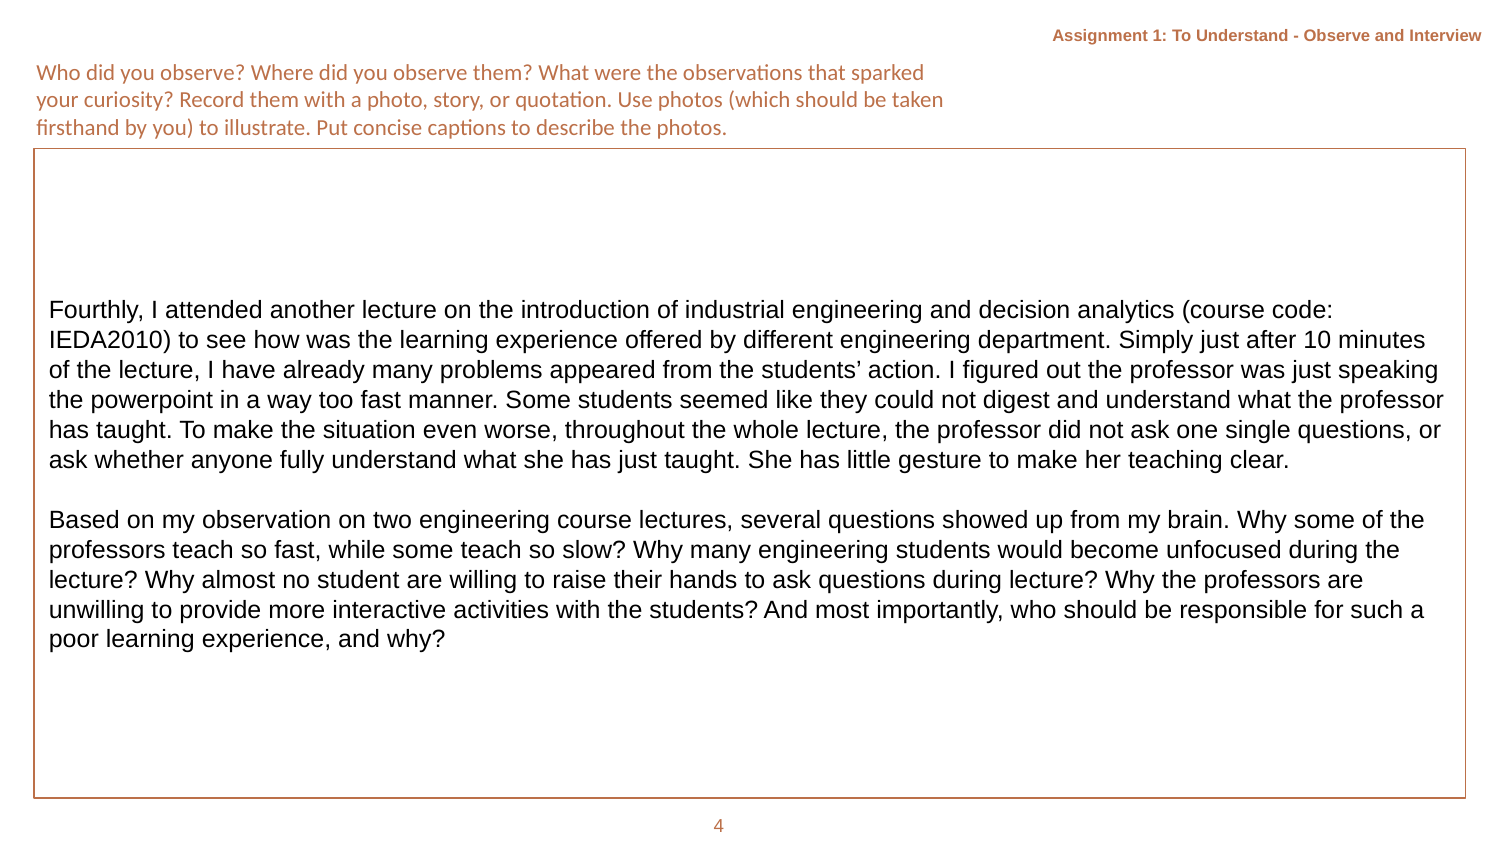

Assignment 1: To Understand - Observe and Interview

Who did you observe? Where did you observe them? What were the observations that sparked your curiosity? Record them with a photo, story, or quotation. Use photos (which should be taken firsthand by you) to illustrate. Put concise captions to describe the photos.
Fourthly, I attended another lecture on the introduction of industrial engineering and decision analytics (course code: IEDA2010) to see how was the learning experience offered by different engineering department. Simply just after 10 minutes of the lecture, I have already many problems appeared from the students’ action. I figured out the professor was just speaking the powerpoint in a way too fast manner. Some students seemed like they could not digest and understand what the professor has taught. To make the situation even worse, throughout the whole lecture, the professor did not ask one single questions, or ask whether anyone fully understand what she has just taught. She has little gesture to make her teaching clear.

Based on my observation on two engineering course lectures, several questions showed up from my brain. Why some of the professors teach so fast, while some teach so slow? Why many engineering students would become unfocused during the lecture? Why almost no student are willing to raise their hands to ask questions during lecture? Why the professors are unwilling to provide more interactive activities with the students? And most importantly, who should be responsible for such a poor learning experience, and why?
4